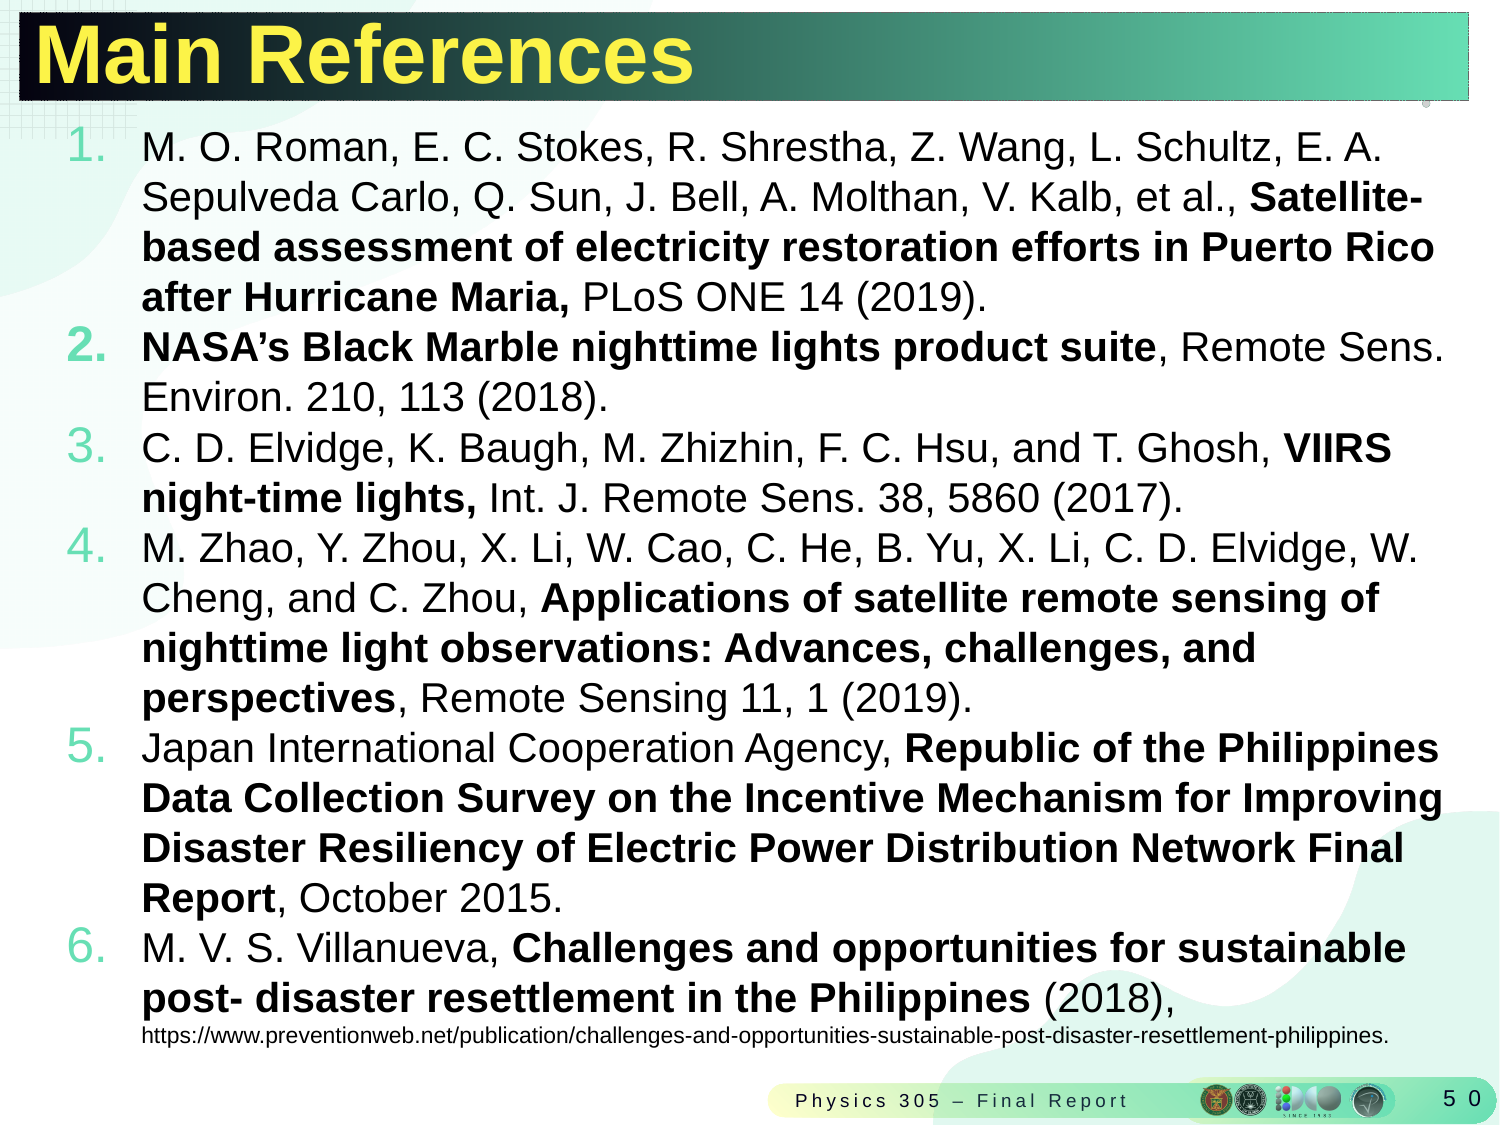

# Main References
M. O. Roman, E. C. Stokes, R. Shrestha, Z. Wang, L. Schultz, E. A. Sepulveda Carlo, Q. Sun, J. Bell, A. Molthan, V. Kalb, et al., Satellite-based assessment of electricity restoration efforts in Puerto Rico after Hurricane Maria, PLoS ONE 14 (2019).
NASA’s Black Marble nighttime lights product suite, Remote Sens. Environ. 210, 113 (2018).
C. D. Elvidge, K. Baugh, M. Zhizhin, F. C. Hsu, and T. Ghosh, VIIRS night-time lights, Int. J. Remote Sens. 38, 5860 (2017).
M. Zhao, Y. Zhou, X. Li, W. Cao, C. He, B. Yu, X. Li, C. D. Elvidge, W. Cheng, and C. Zhou, Applications of satellite remote sensing of nighttime light observations: Advances, challenges, and perspectives, Remote Sensing 11, 1 (2019).
Japan International Cooperation Agency, Republic of the Philippines Data Collection Survey on the Incentive Mechanism for Improving Disaster Resiliency of Electric Power Distribution Network Final Report, October 2015.
M. V. S. Villanueva, Challenges and opportunities for sustainable post- disaster resettlement in the Philippines (2018), https://www.preventionweb.net/publication/challenges-and-opportunities-sustainable-post-disaster-resettlement-philippines.

50